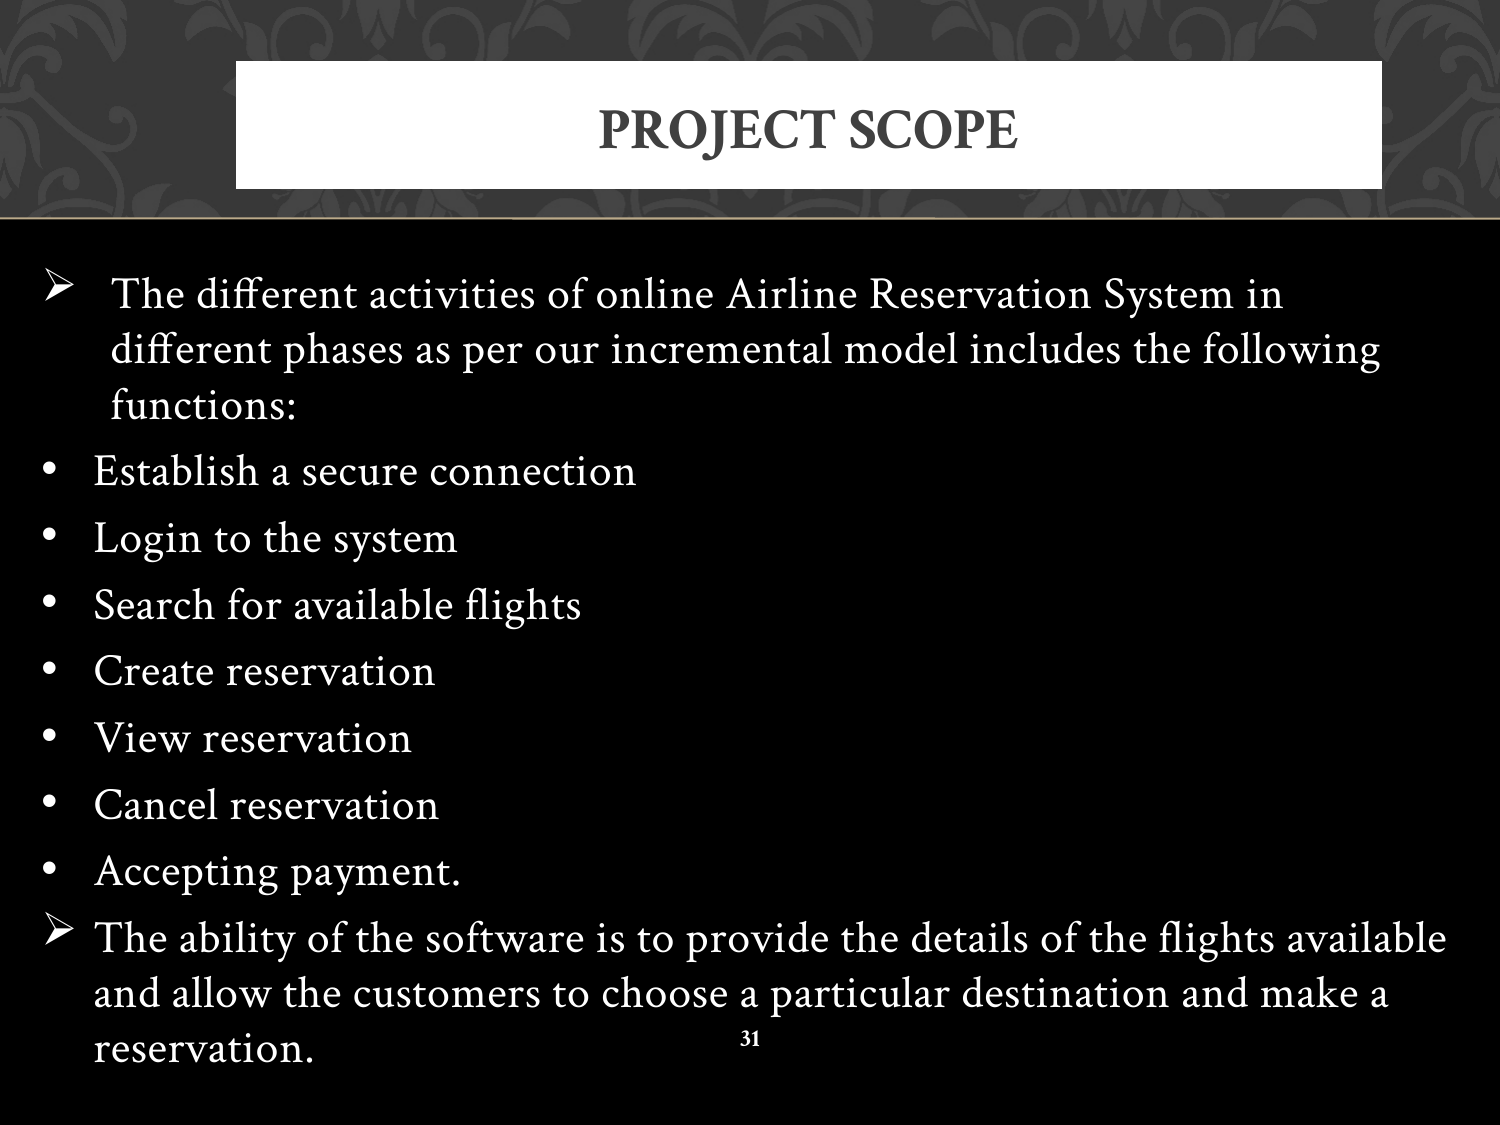

# PROJECT SCOPE
The different activities of online Airline Reservation System in different phases as per our incremental model includes the following functions:
Establish a secure connection
Login to the system
Search for available flights
Create reservation
View reservation
Cancel reservation
Accepting payment.
The ability of the software is to provide the details of the flights available and allow the customers to choose a particular destination and make a reservation.

31